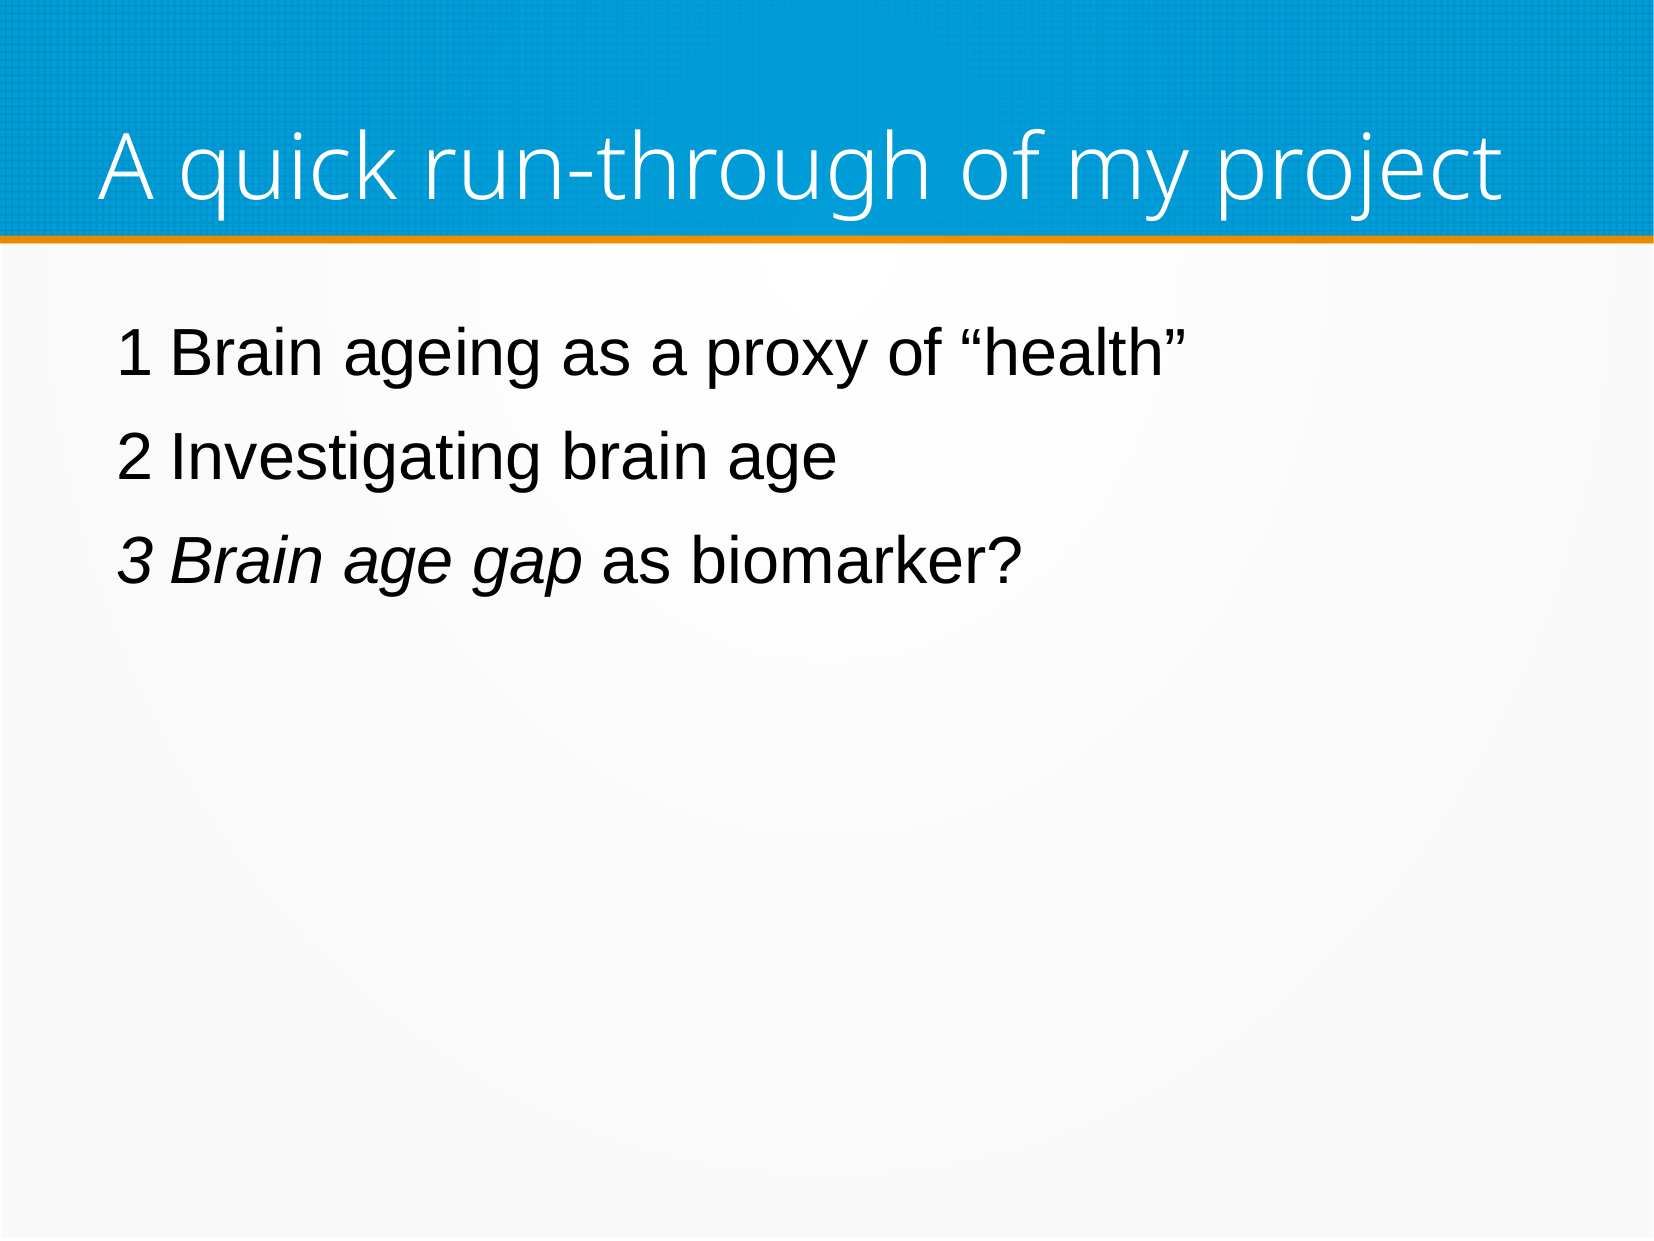

# A quick run-through of my project
Brain ageing as a proxy of “health”
Investigating brain age
Brain age gap as biomarker?